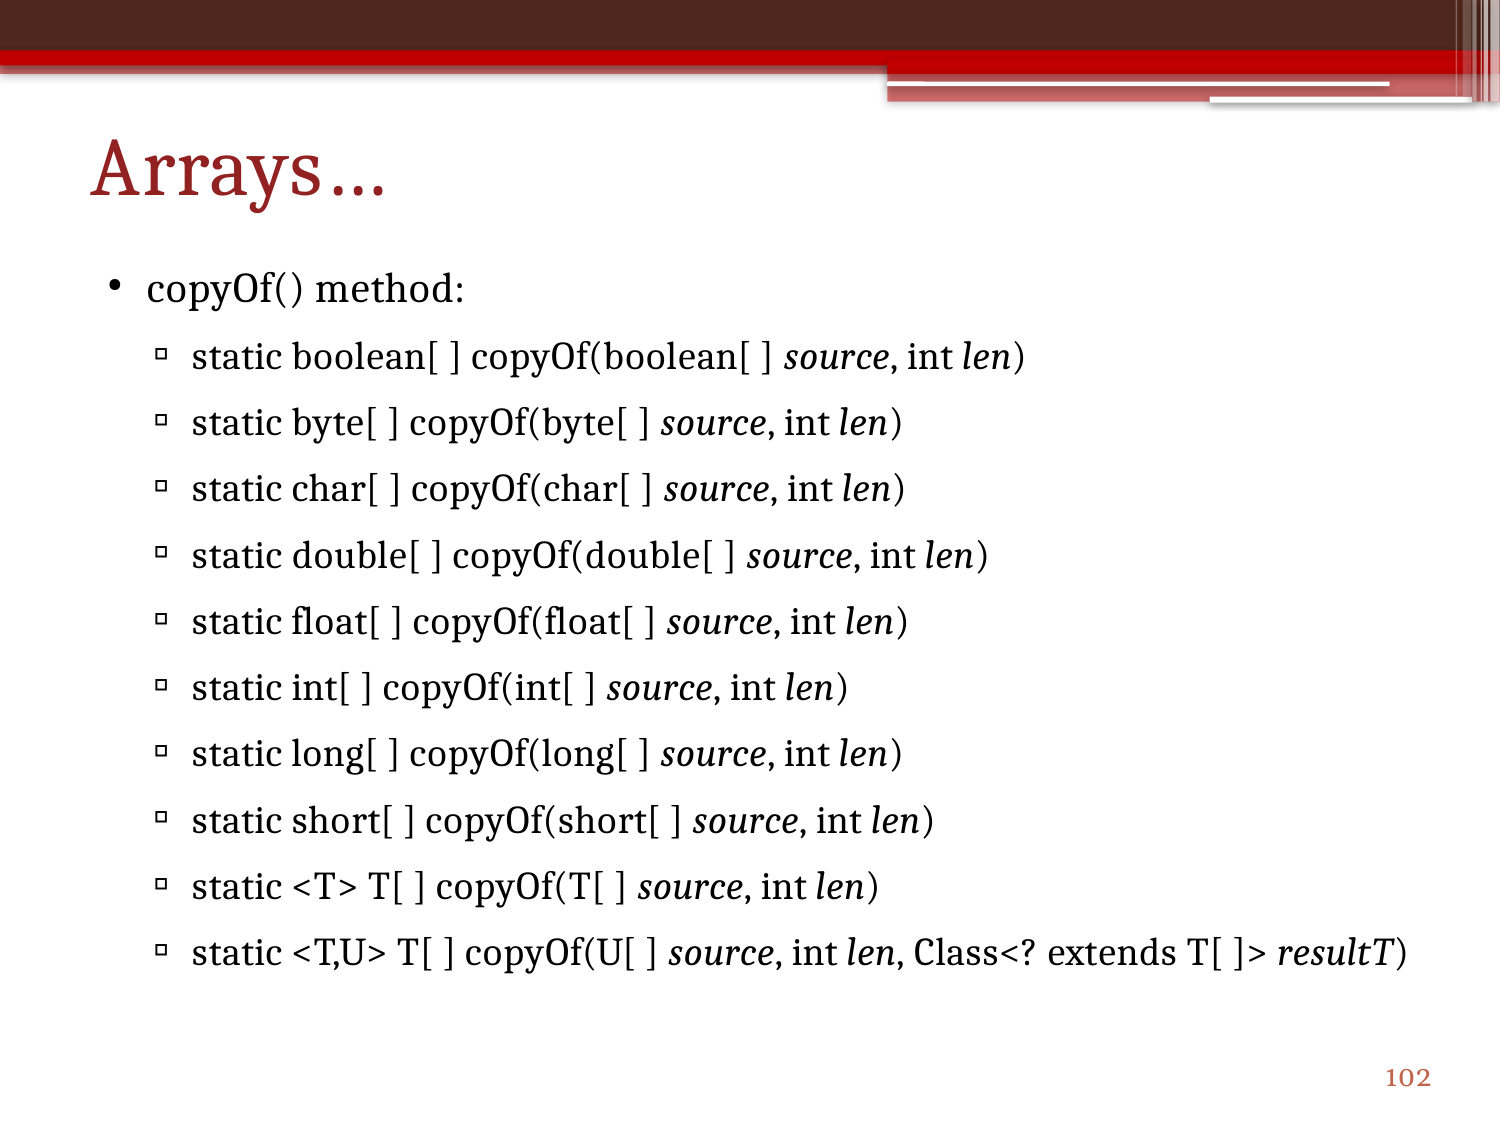

# Arrays…
copyOf() method:
static boolean[ ] copyOf(boolean[ ] source, int len)
static byte[ ] copyOf(byte[ ] source, int len)
static char[ ] copyOf(char[ ] source, int len)
static double[ ] copyOf(double[ ] source, int len)
static float[ ] copyOf(float[ ] source, int len)
static int[ ] copyOf(int[ ] source, int len)
static long[ ] copyOf(long[ ] source, int len)
static short[ ] copyOf(short[ ] source, int len)
static <T> T[ ] copyOf(T[ ] source, int len)
static <T,U> T[ ] copyOf(U[ ] source, int len, Class<? extends T[ ]> resultT)
102